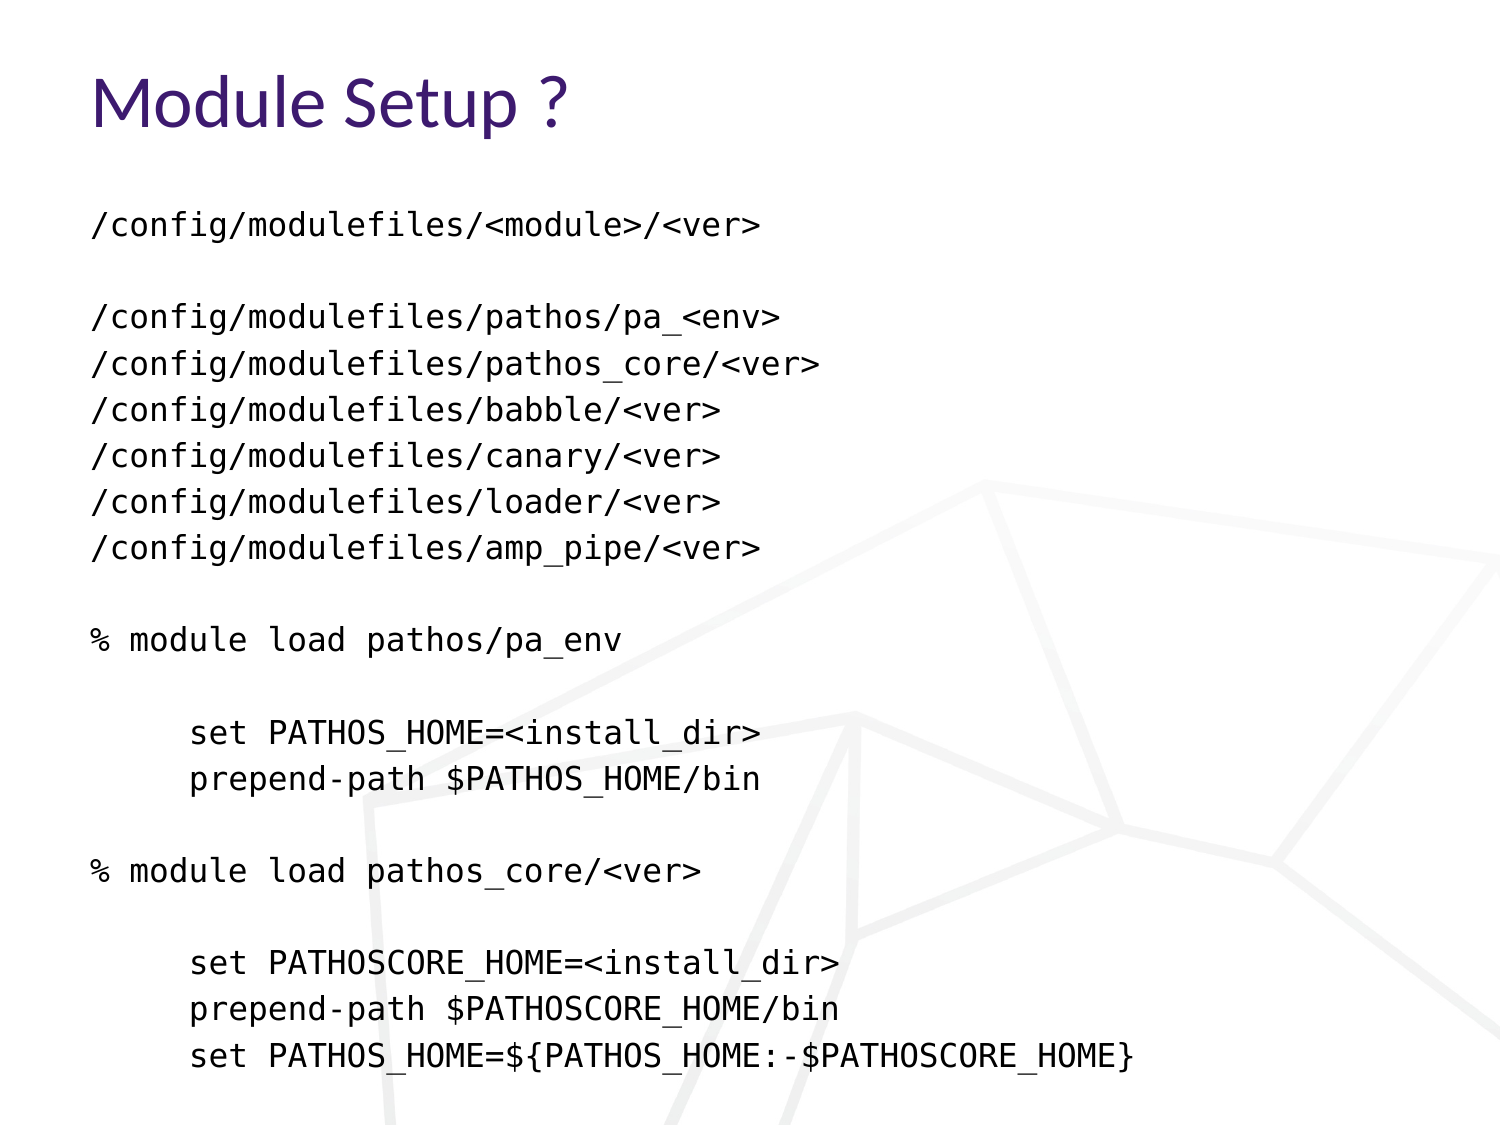

# Module Setup ?
/config/modulefiles/<module>/<ver>

/config/modulefiles/pathos/pa_<env>
/config/modulefiles/pathos_core/<ver>
/config/modulefiles/babble/<ver>
/config/modulefiles/canary/<ver>
/config/modulefiles/loader/<ver>
/config/modulefiles/amp_pipe/<ver>

% module load pathos/pa_env

	set PATHOS_HOME=<install_dir>
	prepend-path $PATHOS_HOME/bin

% module load pathos_core/<ver>

	set PATHOSCORE_HOME=<install_dir>
	prepend-path $PATHOSCORE_HOME/bin
	set PATHOS_HOME=${PATHOS_HOME:-$PATHOSCORE_HOME}